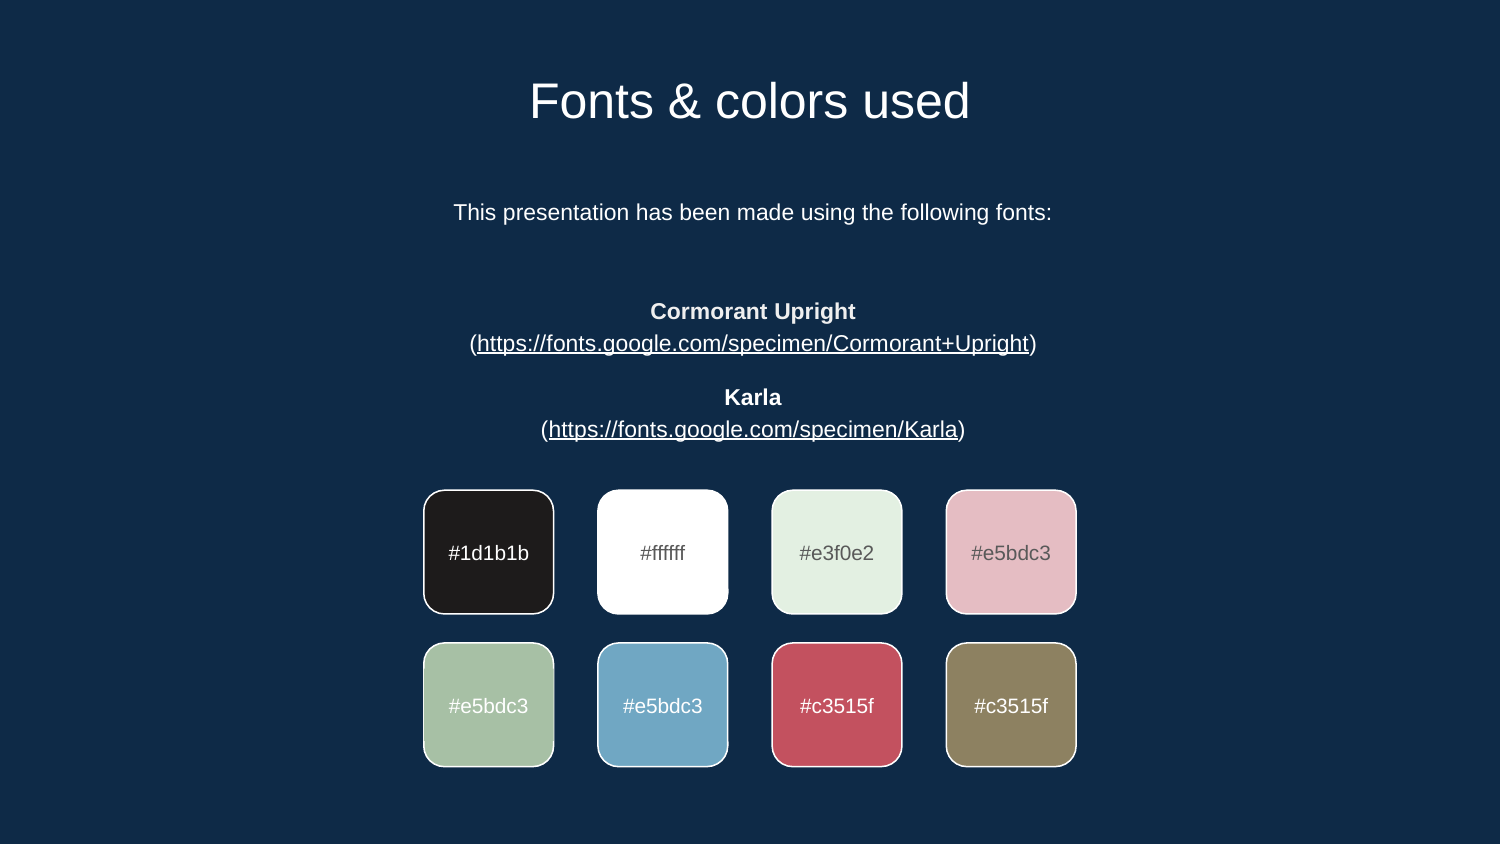

Fonts & colors used
This presentation has been made using the following fonts:

Cormorant Upright
(https://fonts.google.com/specimen/Cormorant+Upright)

Karla
(https://fonts.google.com/specimen/Karla)

#1d1b1b
#ffffff
#e3f0e2
#e5bdc3

#e5bdc3
#e5bdc3
#c3515f
#c3515f